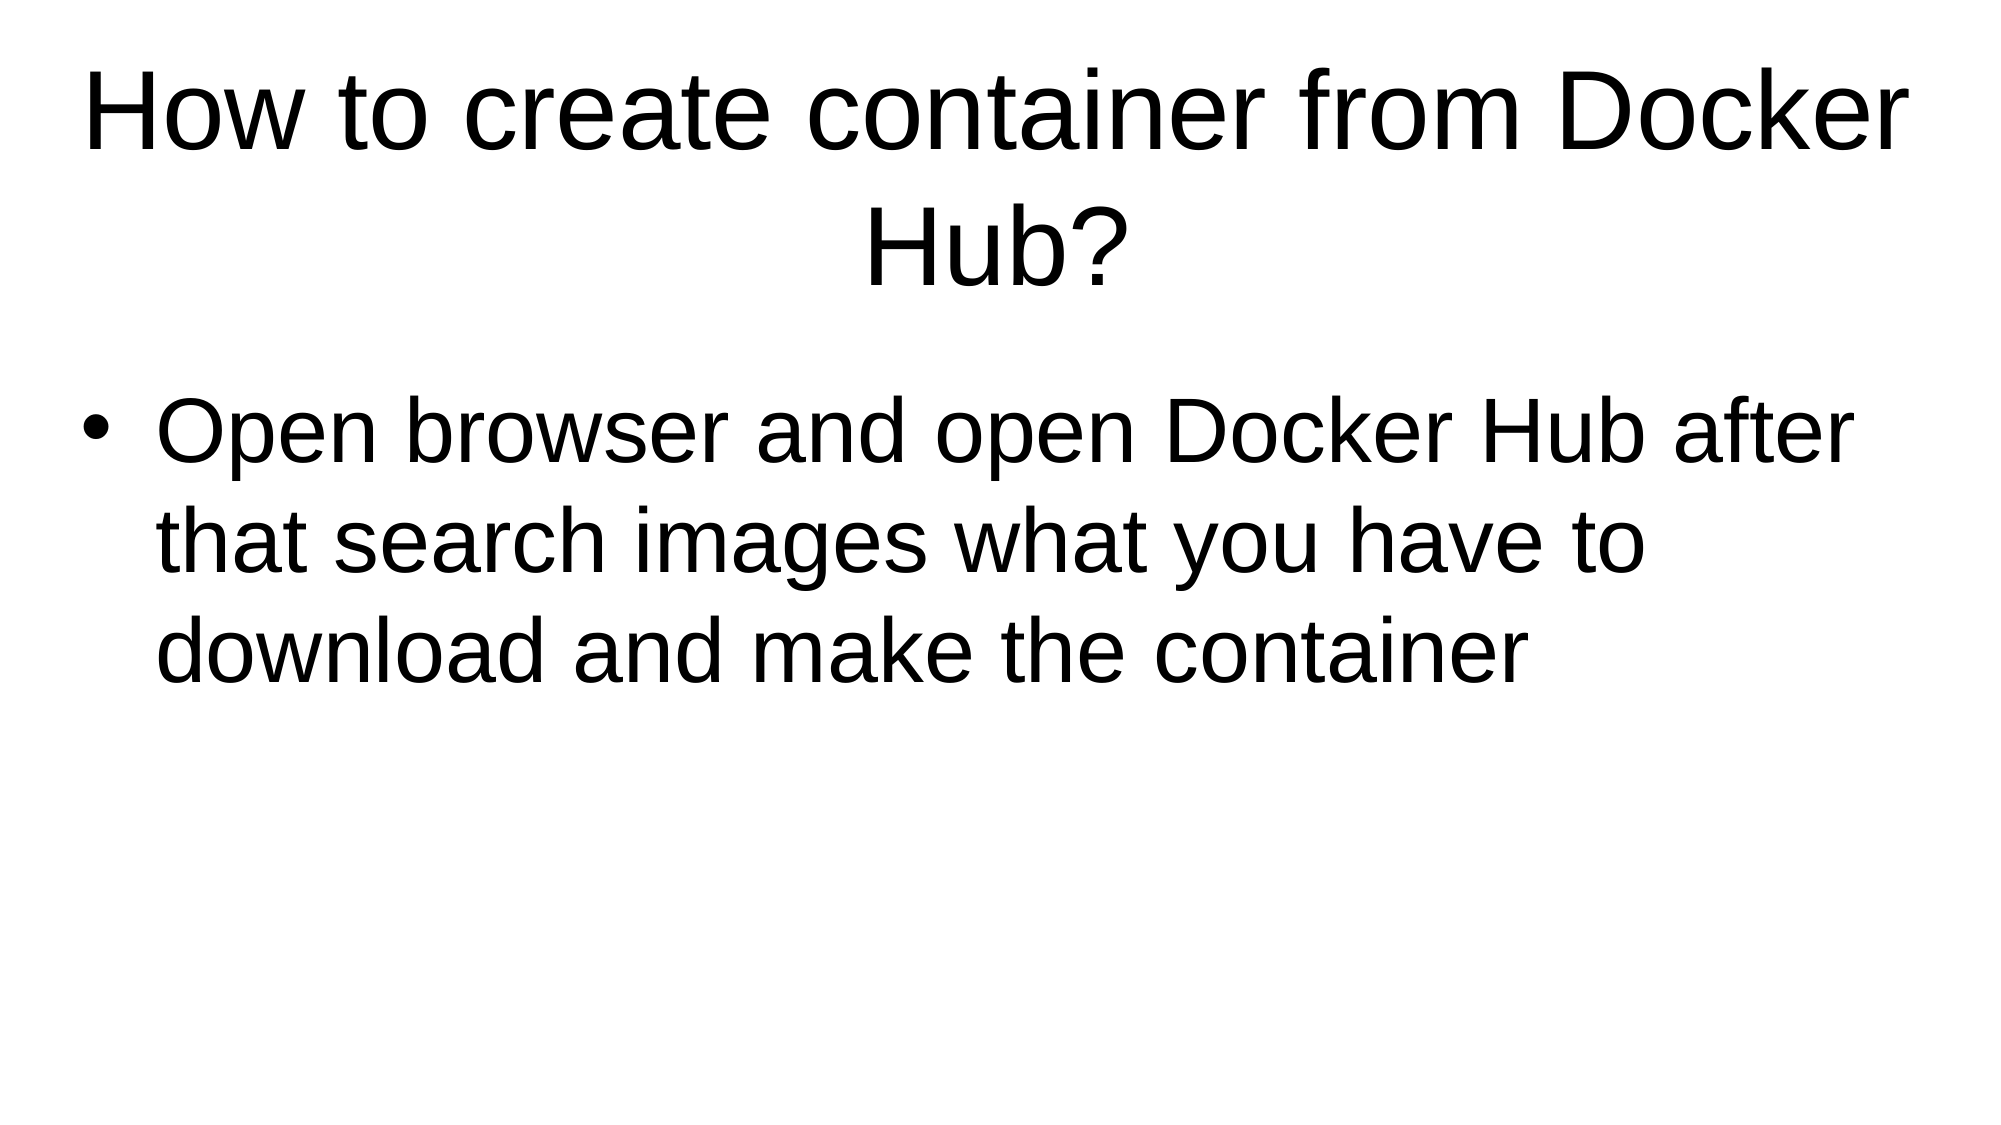

How to create container from Docker Hub?
Open browser and open Docker Hub after that search images what you have to download and make the container